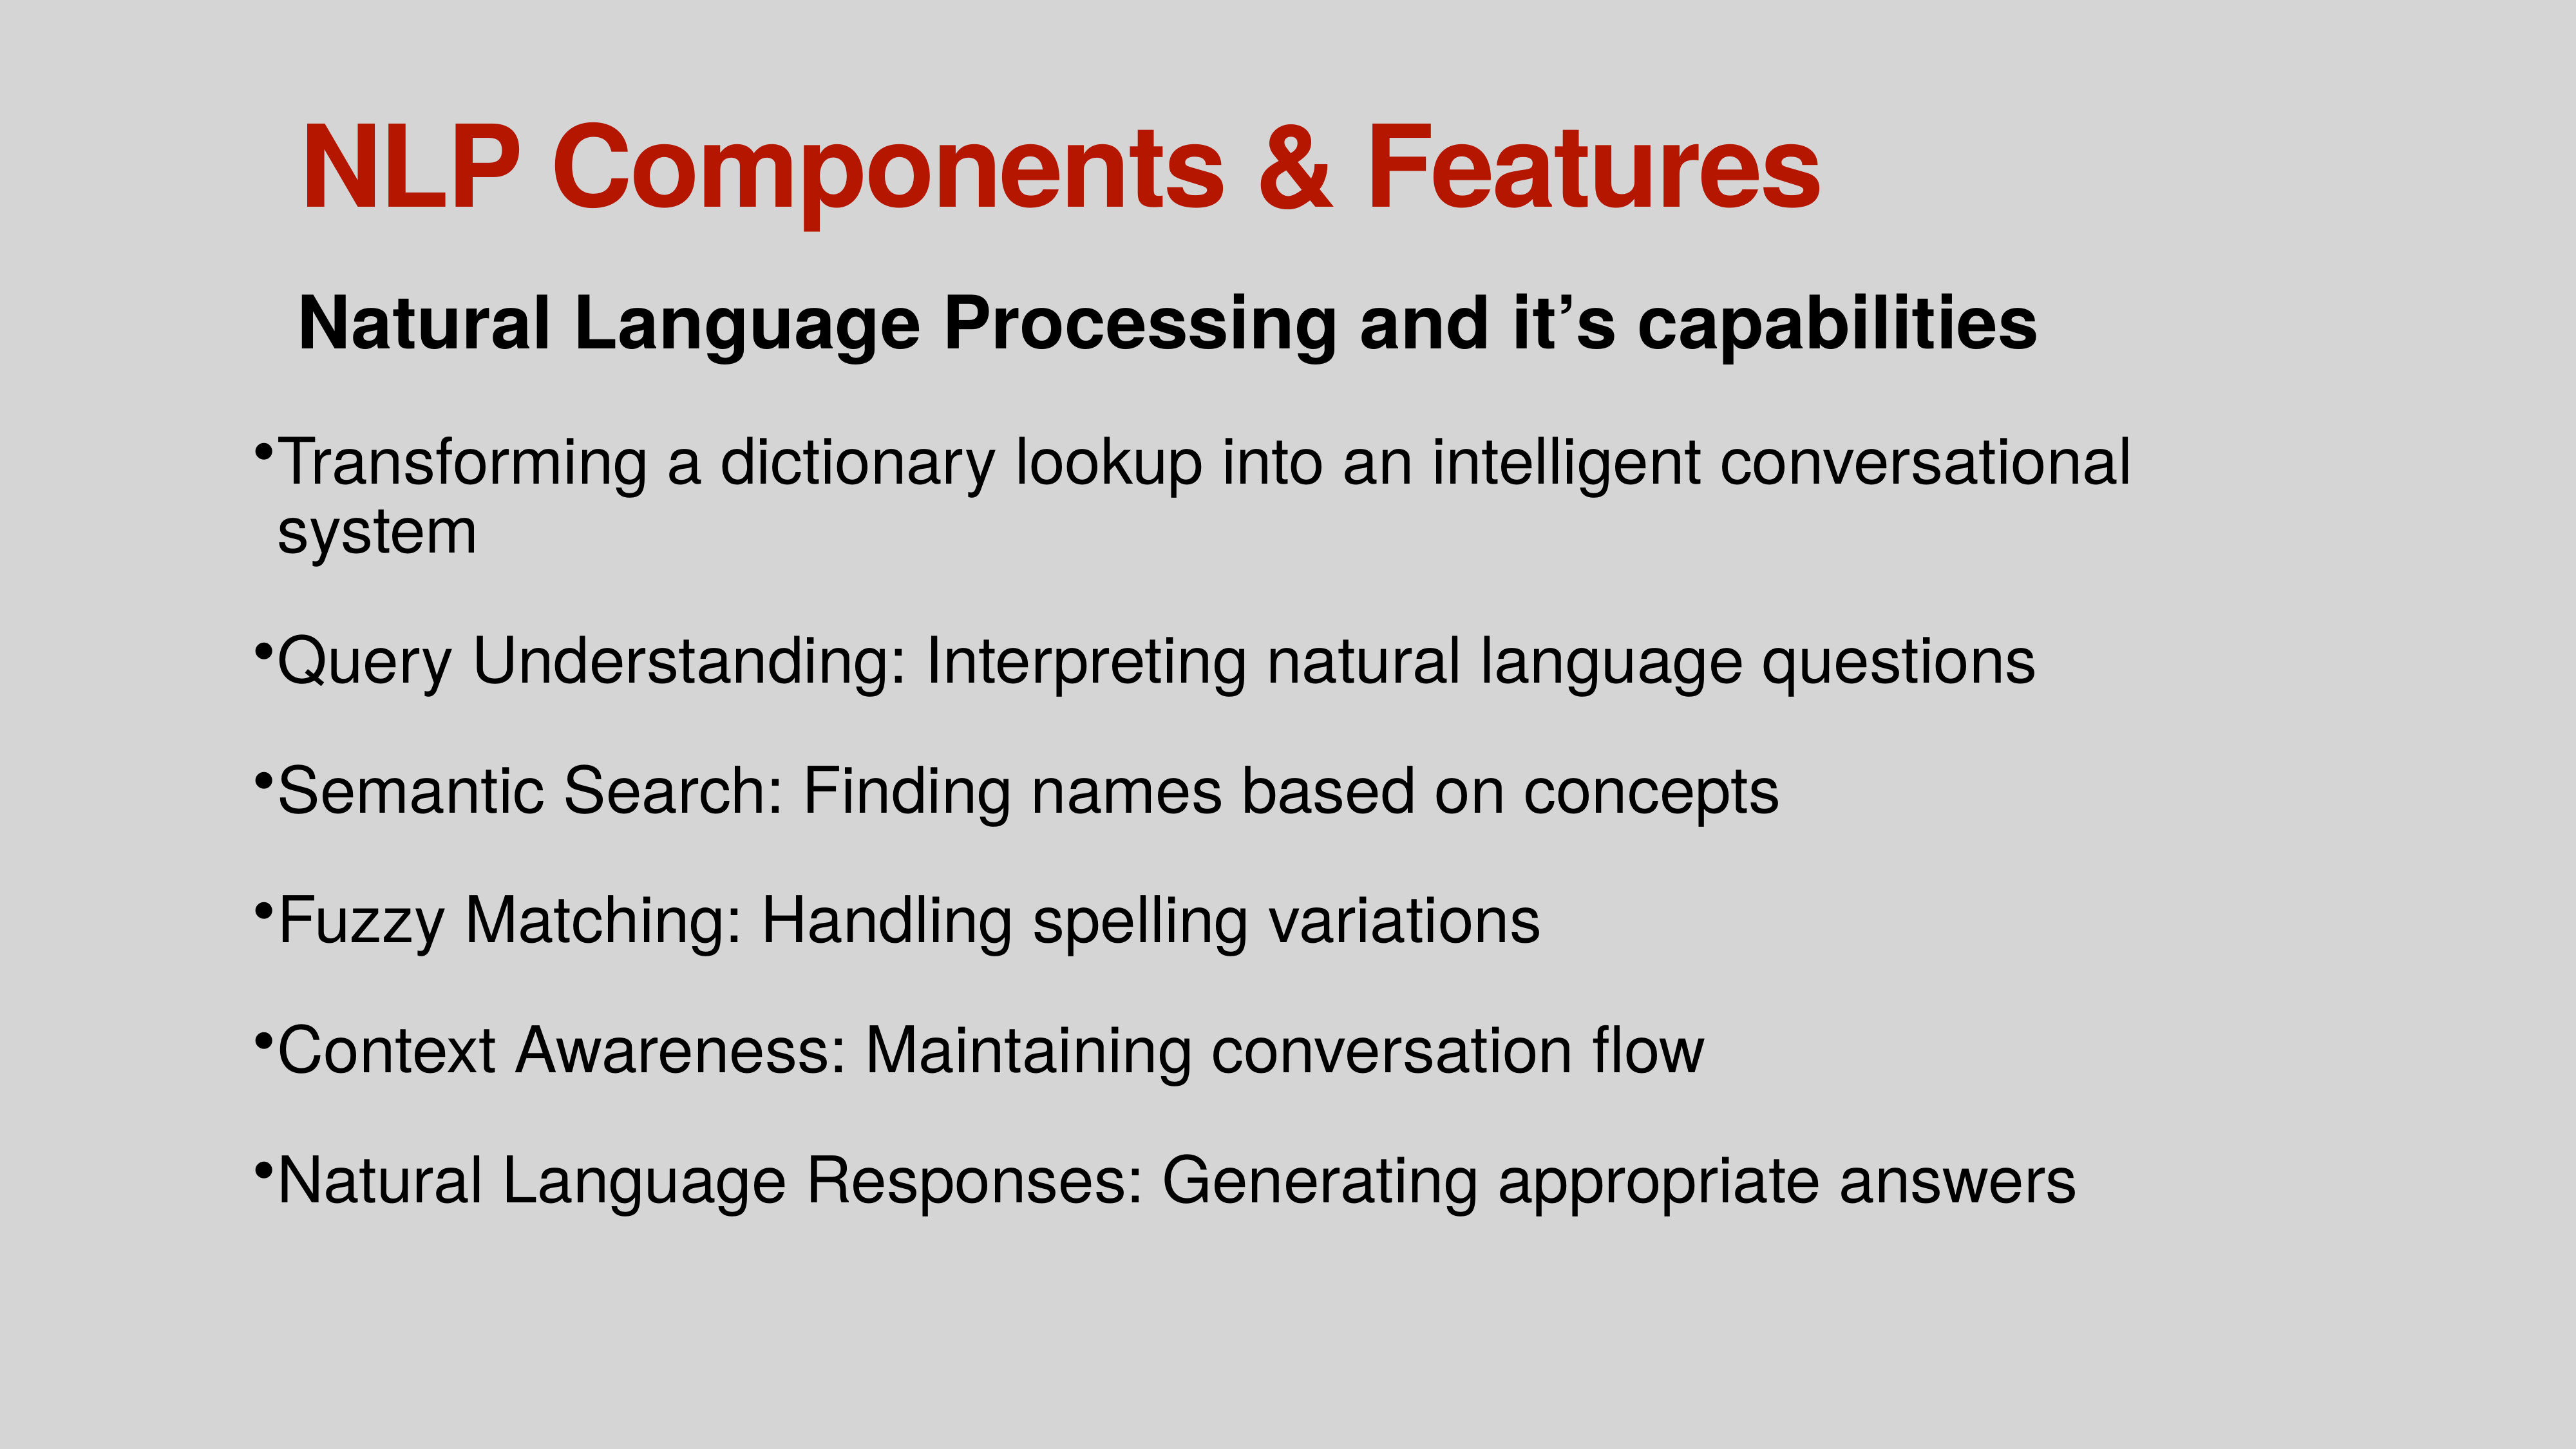

# NLP Components & Features
Natural Language Processing and it’s capabilities
Transforming a dictionary lookup into an intelligent conversational system
Query Understanding: Interpreting natural language questions
Semantic Search: Finding names based on concepts
Fuzzy Matching: Handling spelling variations
Context Awareness: Maintaining conversation flow
Natural Language Responses: Generating appropriate answers